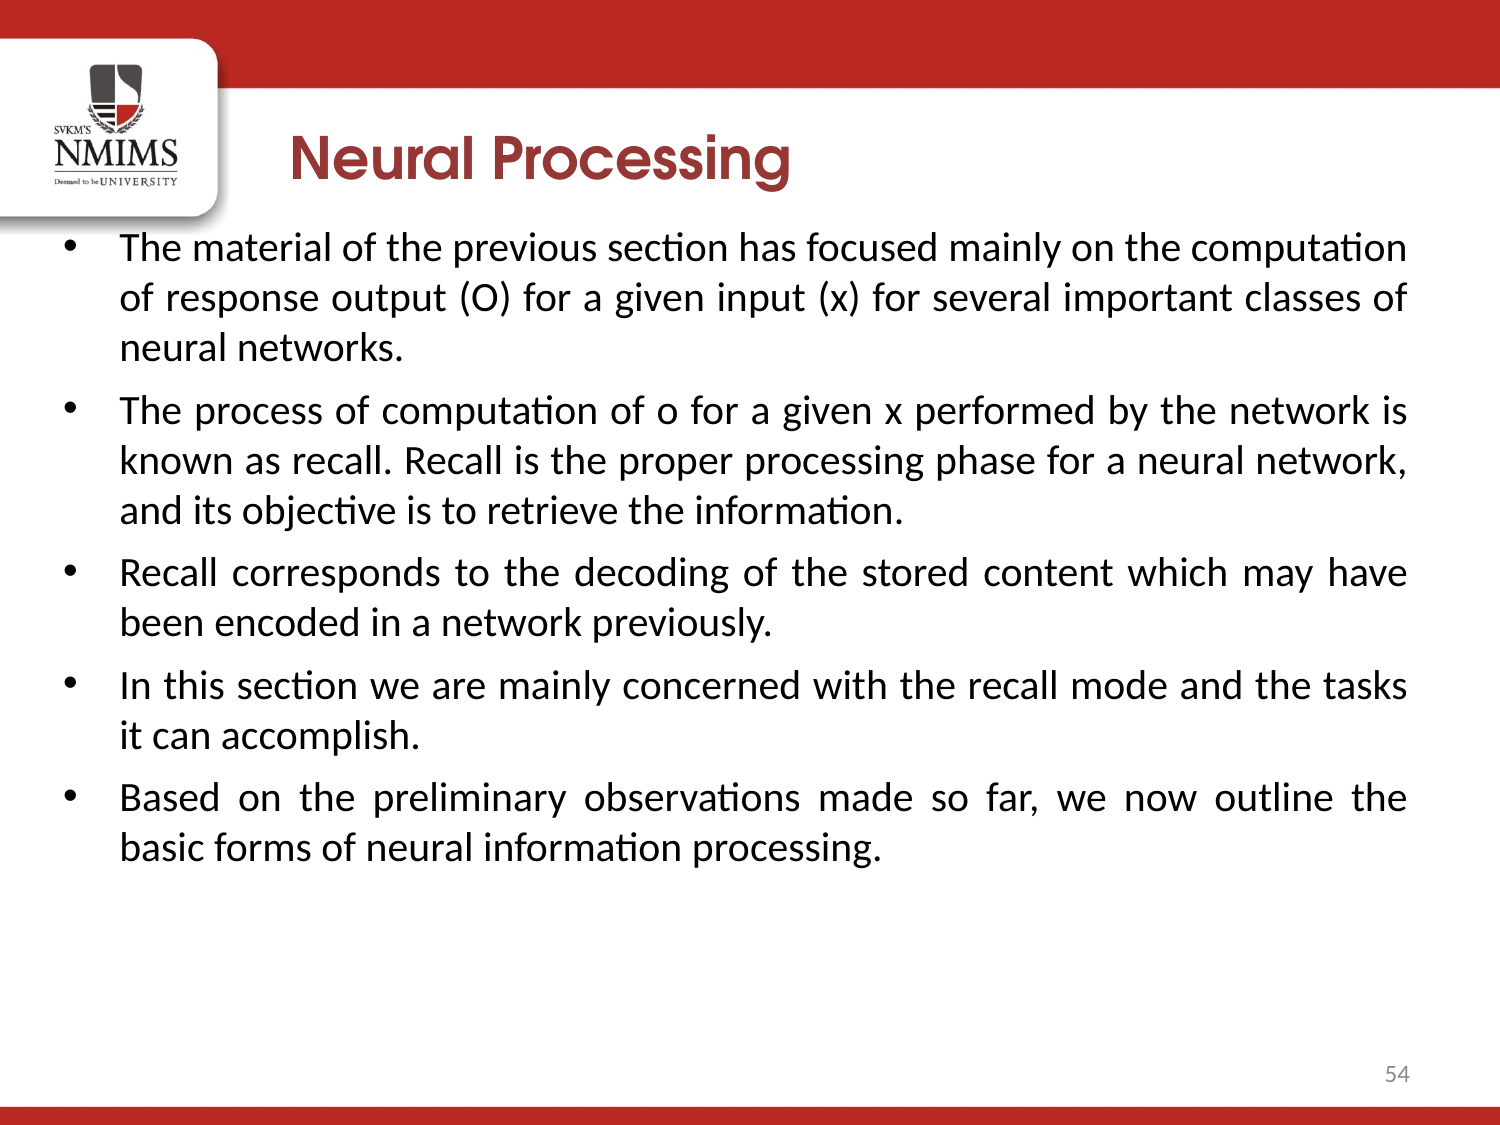

Neural Processing
The material of the previous section has focused mainly on the computation of response output (O) for a given input (x) for several important classes of neural networks.
The process of computation of o for a given x performed by the network is known as recall. Recall is the proper processing phase for a neural network, and its objective is to retrieve the information.
Recall corresponds to the decoding of the stored content which may have been encoded in a network previously.
In this section we are mainly concerned with the recall mode and the tasks it can accomplish.
Based on the preliminary observations made so far, we now outline the basic forms of neural information processing.

54